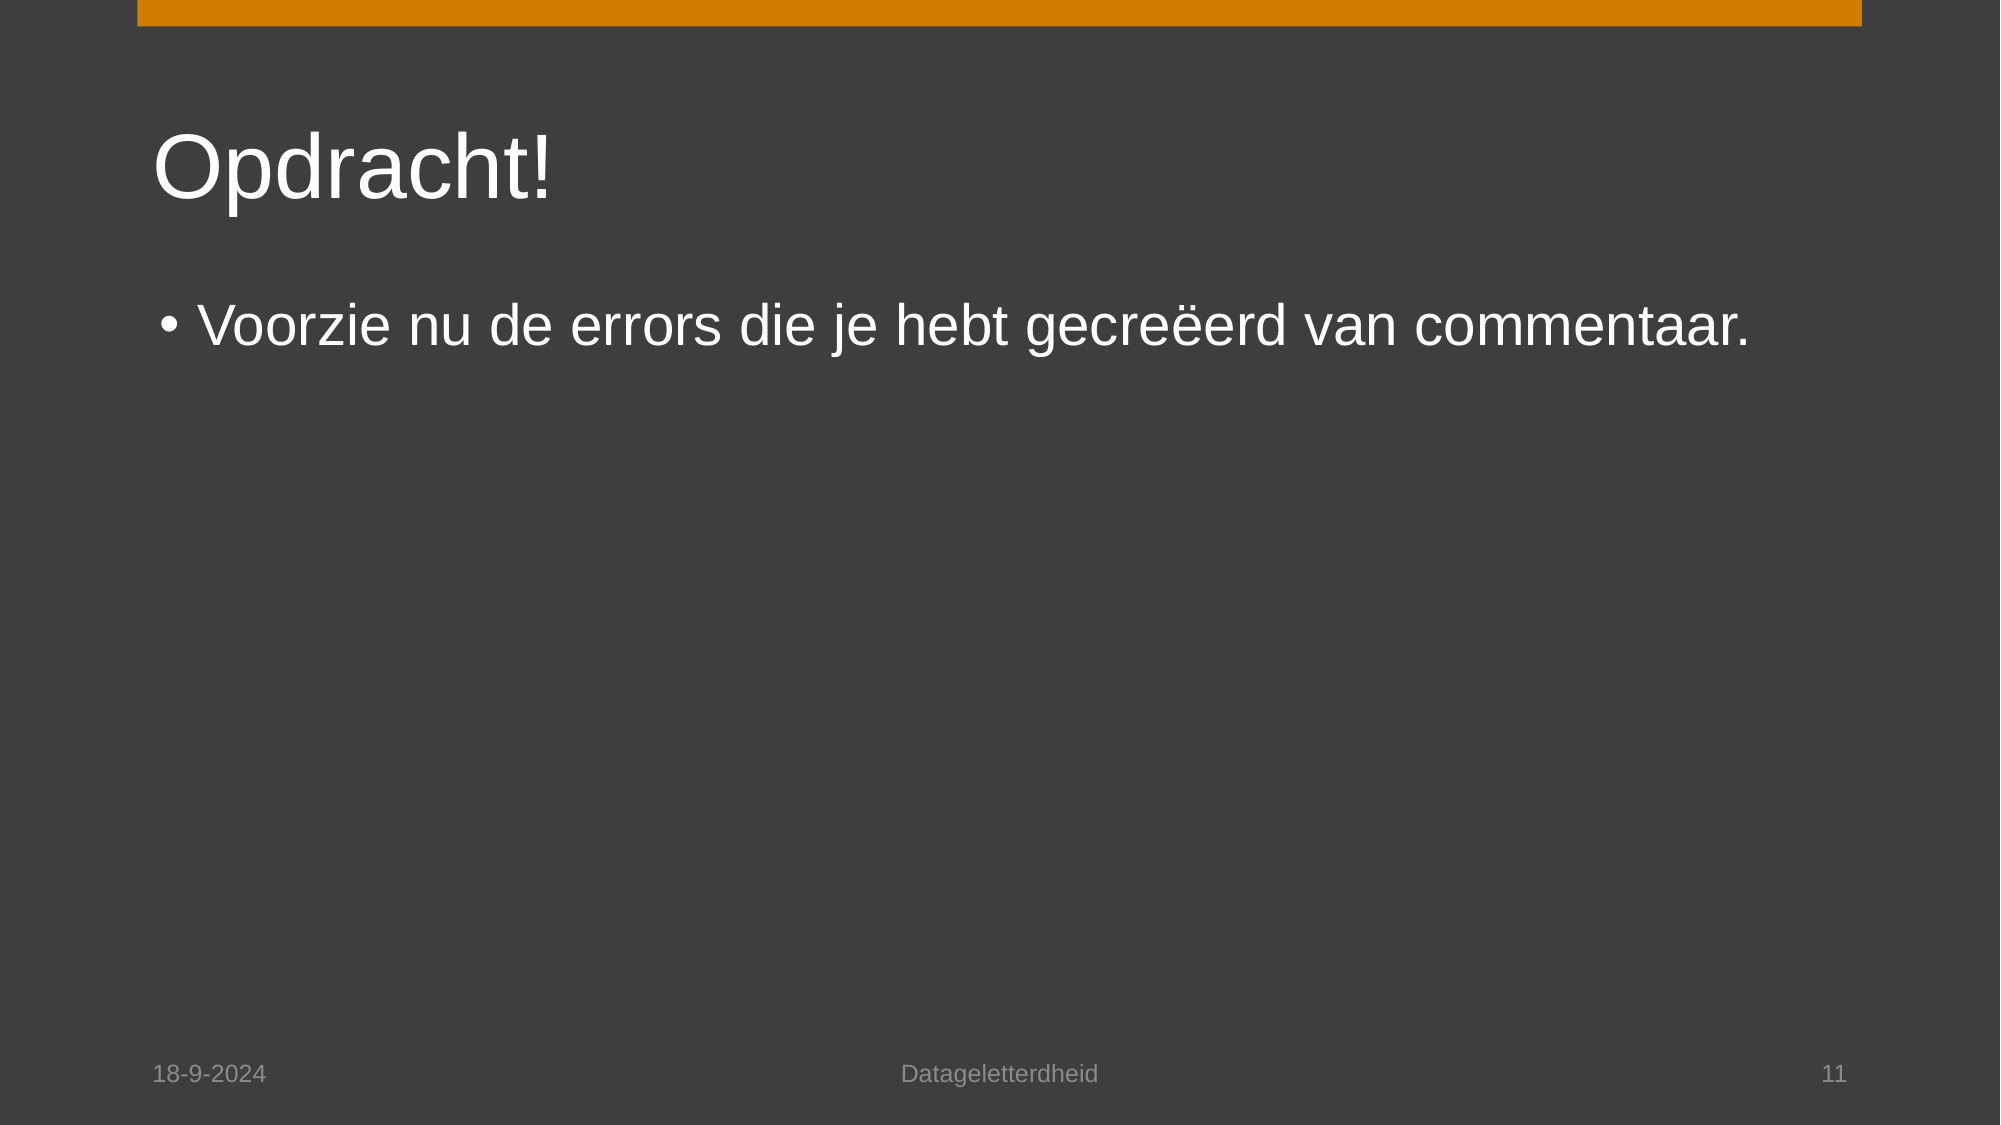

# Opdracht!
Voorzie nu de errors die je hebt gecreëerd van commentaar.

18-9-2024
Datageletterdheid
11